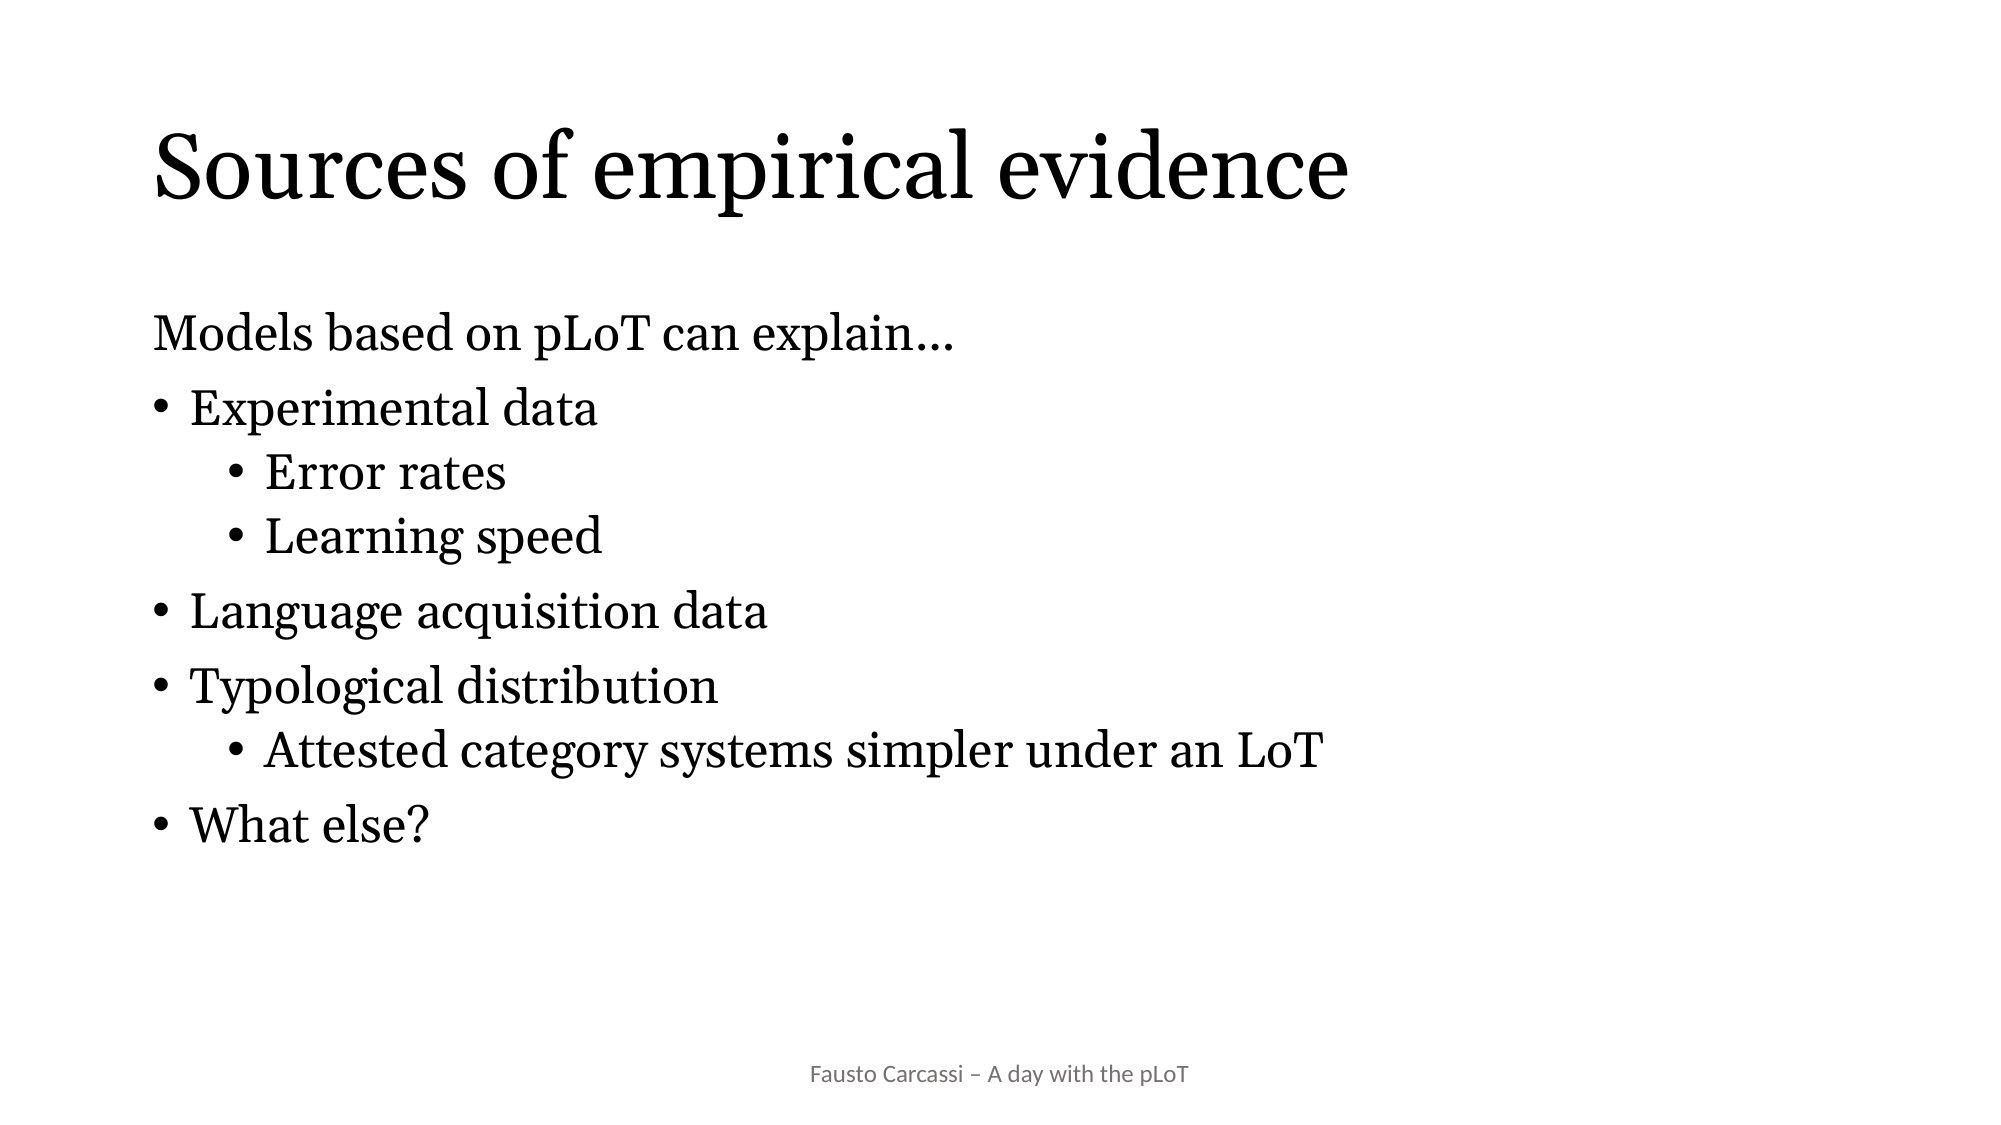

# Sources of empirical evidence
Models based on pLoT can explain…
Experimental data
Error rates
Learning speed
Language acquisition data
Typological distribution
Attested category systems simpler under an LoT
What else?
Fausto Carcassi – A day with the pLoT